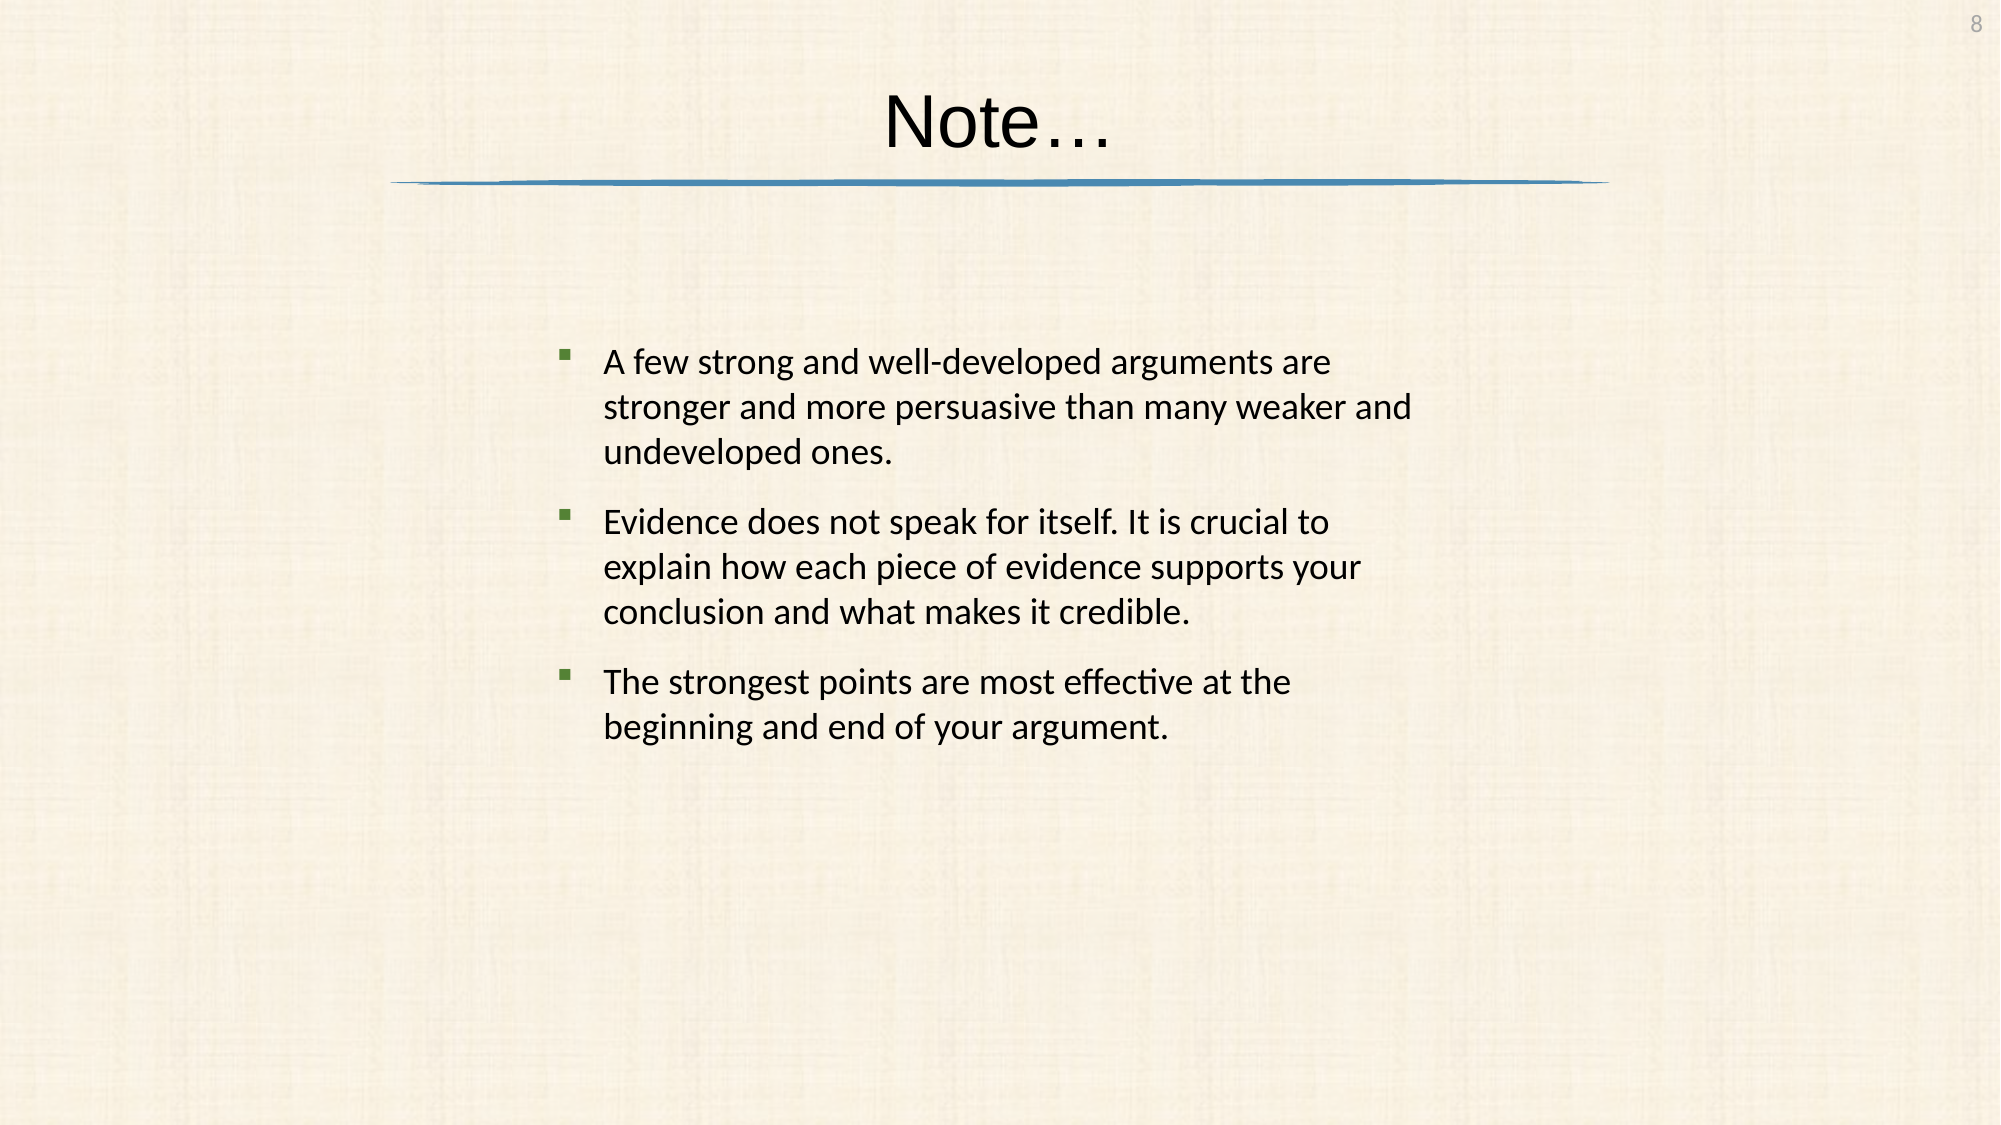

# Note…
A few strong and well-developed arguments are stronger and more persuasive than many weaker and undeveloped ones.
Evidence does not speak for itself. It is crucial to explain how each piece of evidence supports your conclusion and what makes it credible.
The strongest points are most effective at the beginning and end of your argument.